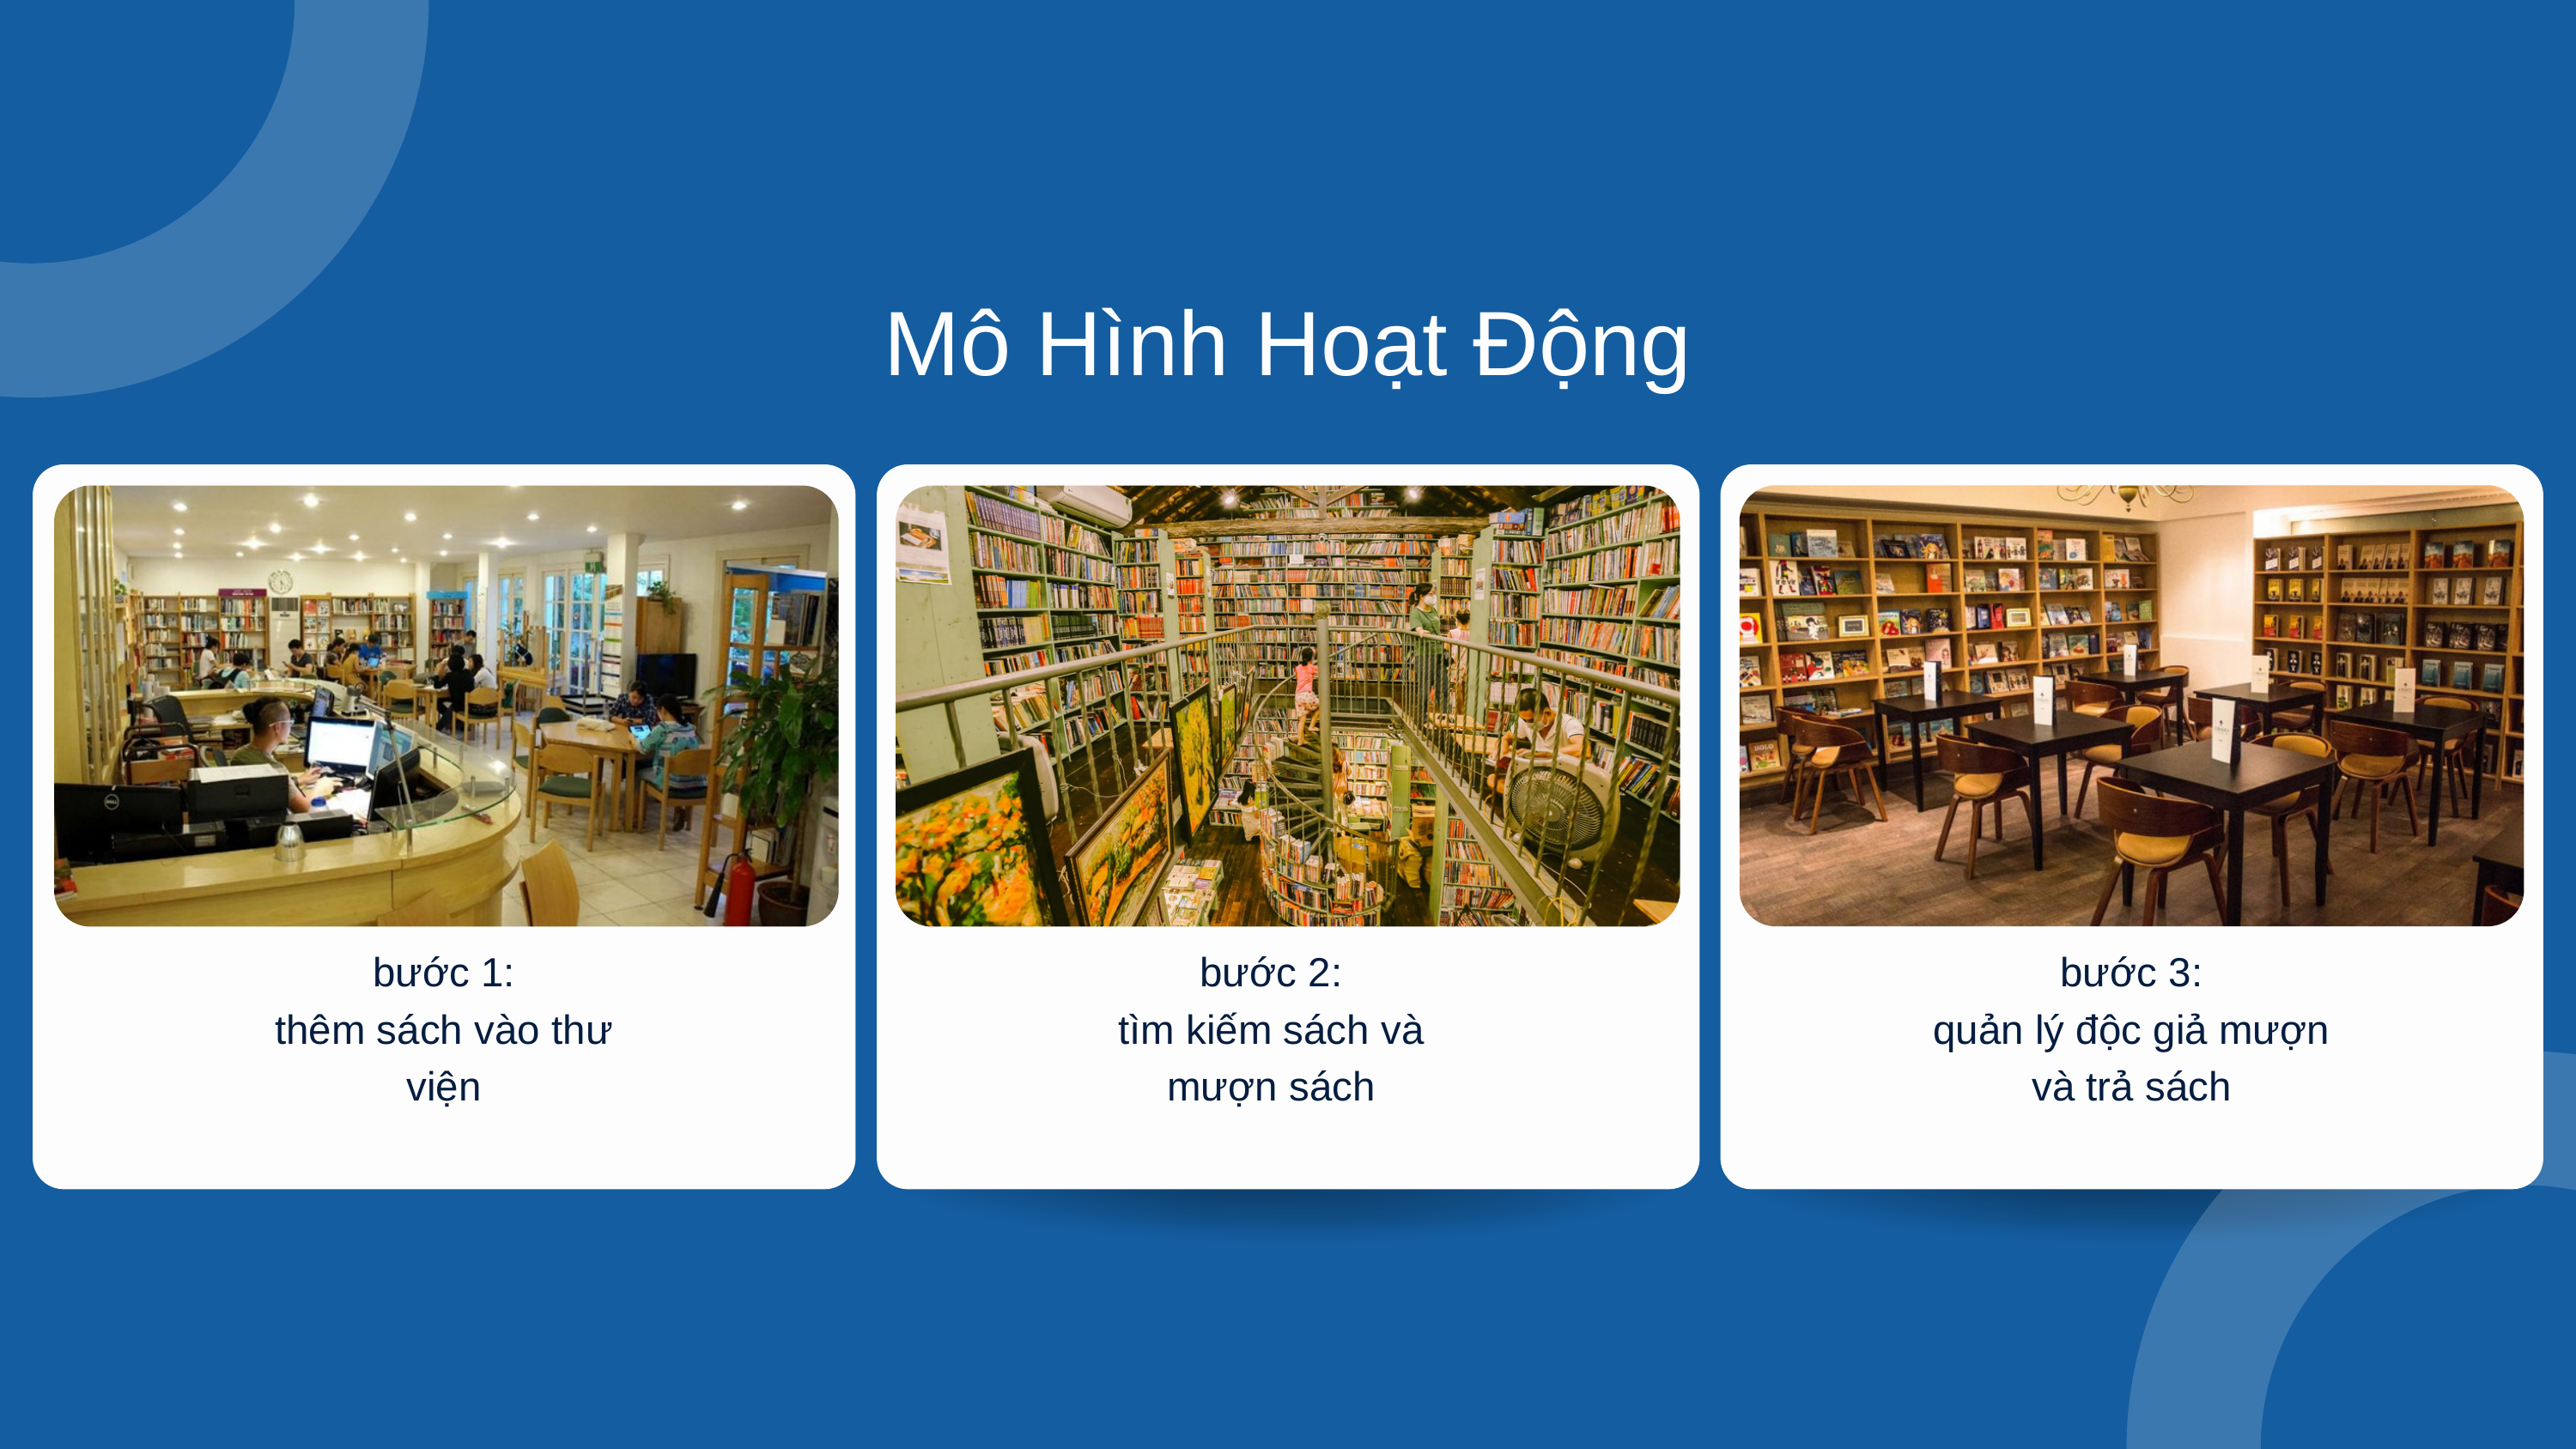

Mô Hình Hoạt Động

bước 3:
quản lý độc giả mượn và trả sách

bước 1:
thêm sách vào thư viện
bước 2:
tìm kiếm sách và mượn sách